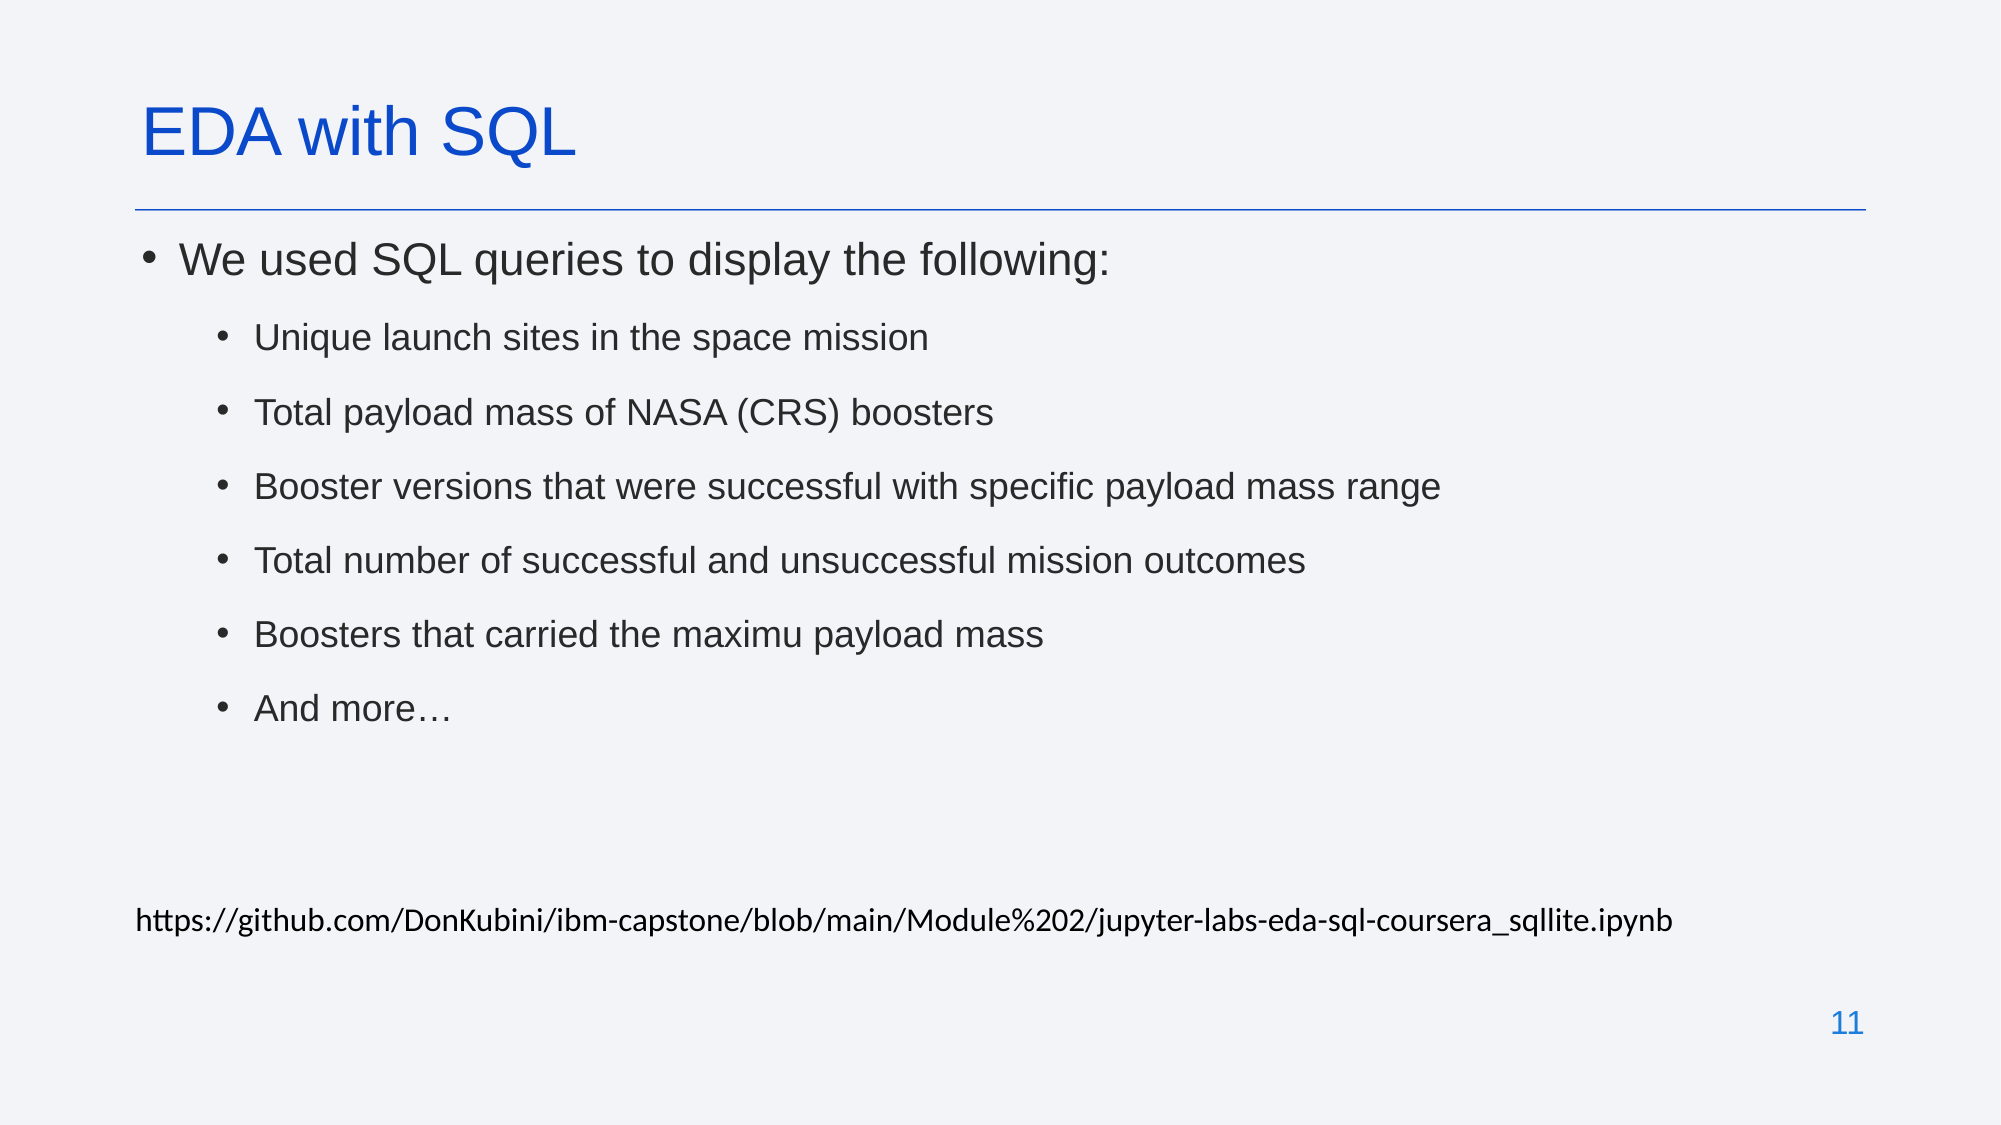

EDA with SQL
We used SQL queries to display the following:
Unique launch sites in the space mission
Total payload mass of NASA (CRS) boosters
Booster versions that were successful with specific payload mass range
Total number of successful and unsuccessful mission outcomes
Boosters that carried the maximu payload mass
And more…

https://github.com/DonKubini/ibm-capstone/blob/main/Module%202/jupyter-labs-eda-sql-coursera_sqllite.ipynb
11